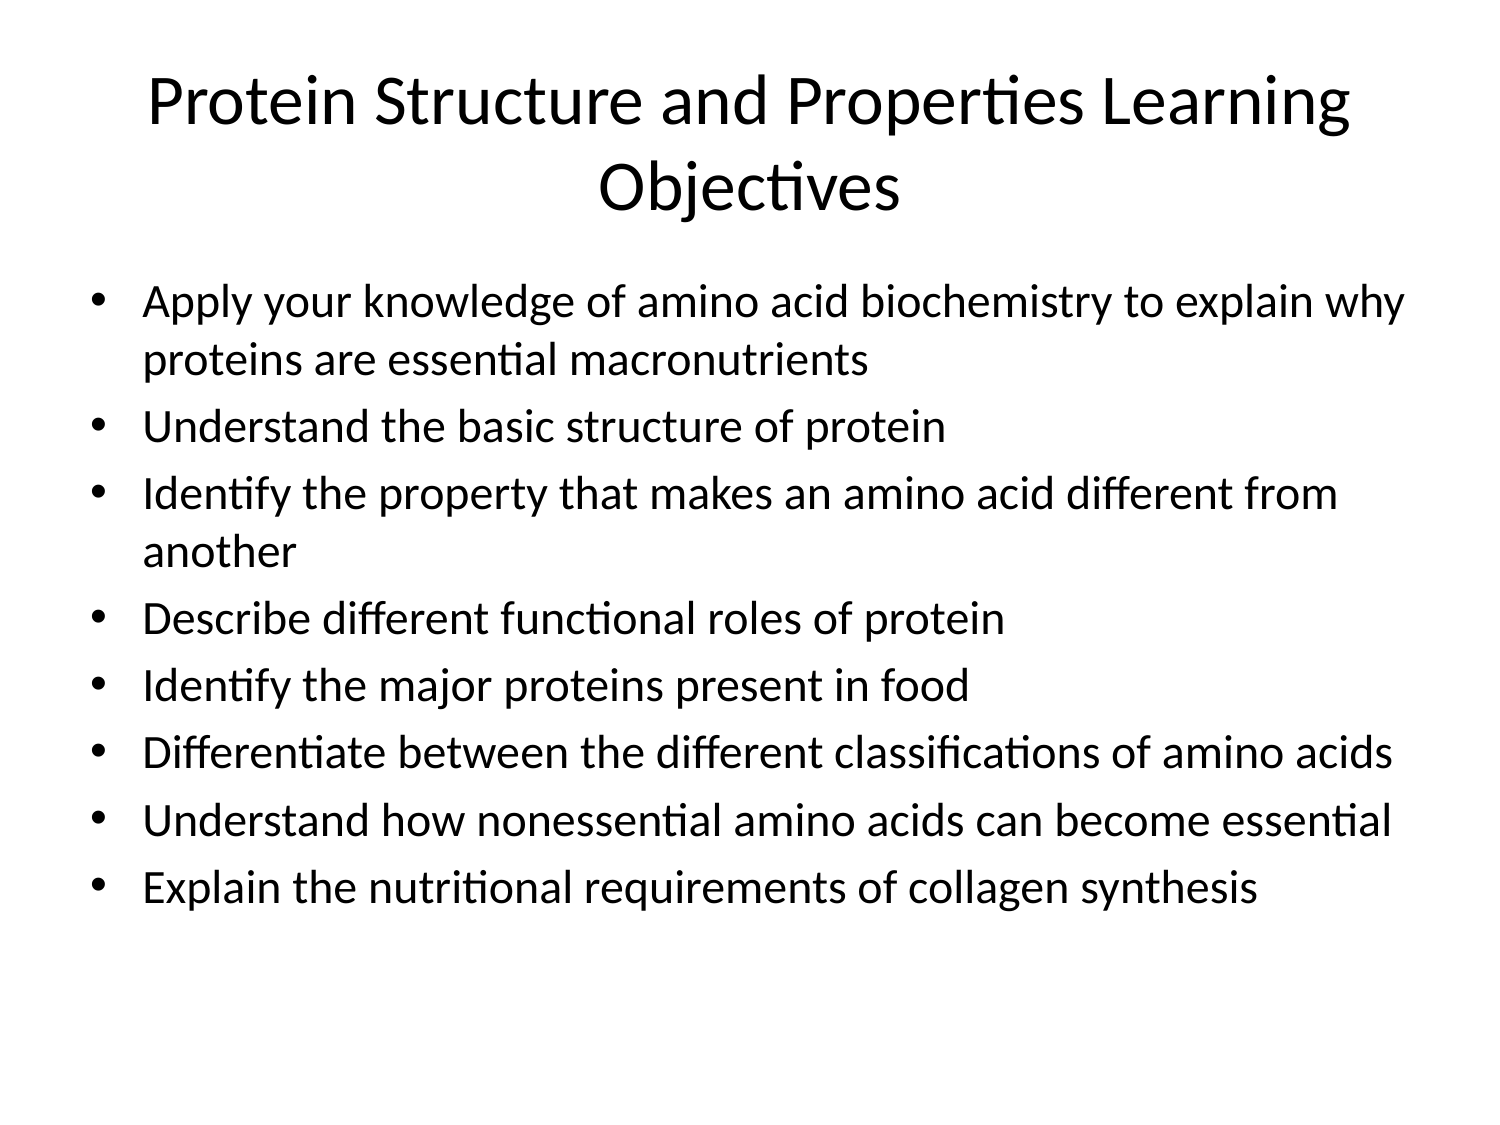

# Protein Structure and Properties Learning Objectives
Apply your knowledge of amino acid biochemistry to explain why proteins are essential macronutrients
Understand the basic structure of protein
Identify the property that makes an amino acid different from another
Describe different functional roles of protein
Identify the major proteins present in food
Differentiate between the different classifications of amino acids
Understand how nonessential amino acids can become essential
Explain the nutritional requirements of collagen synthesis